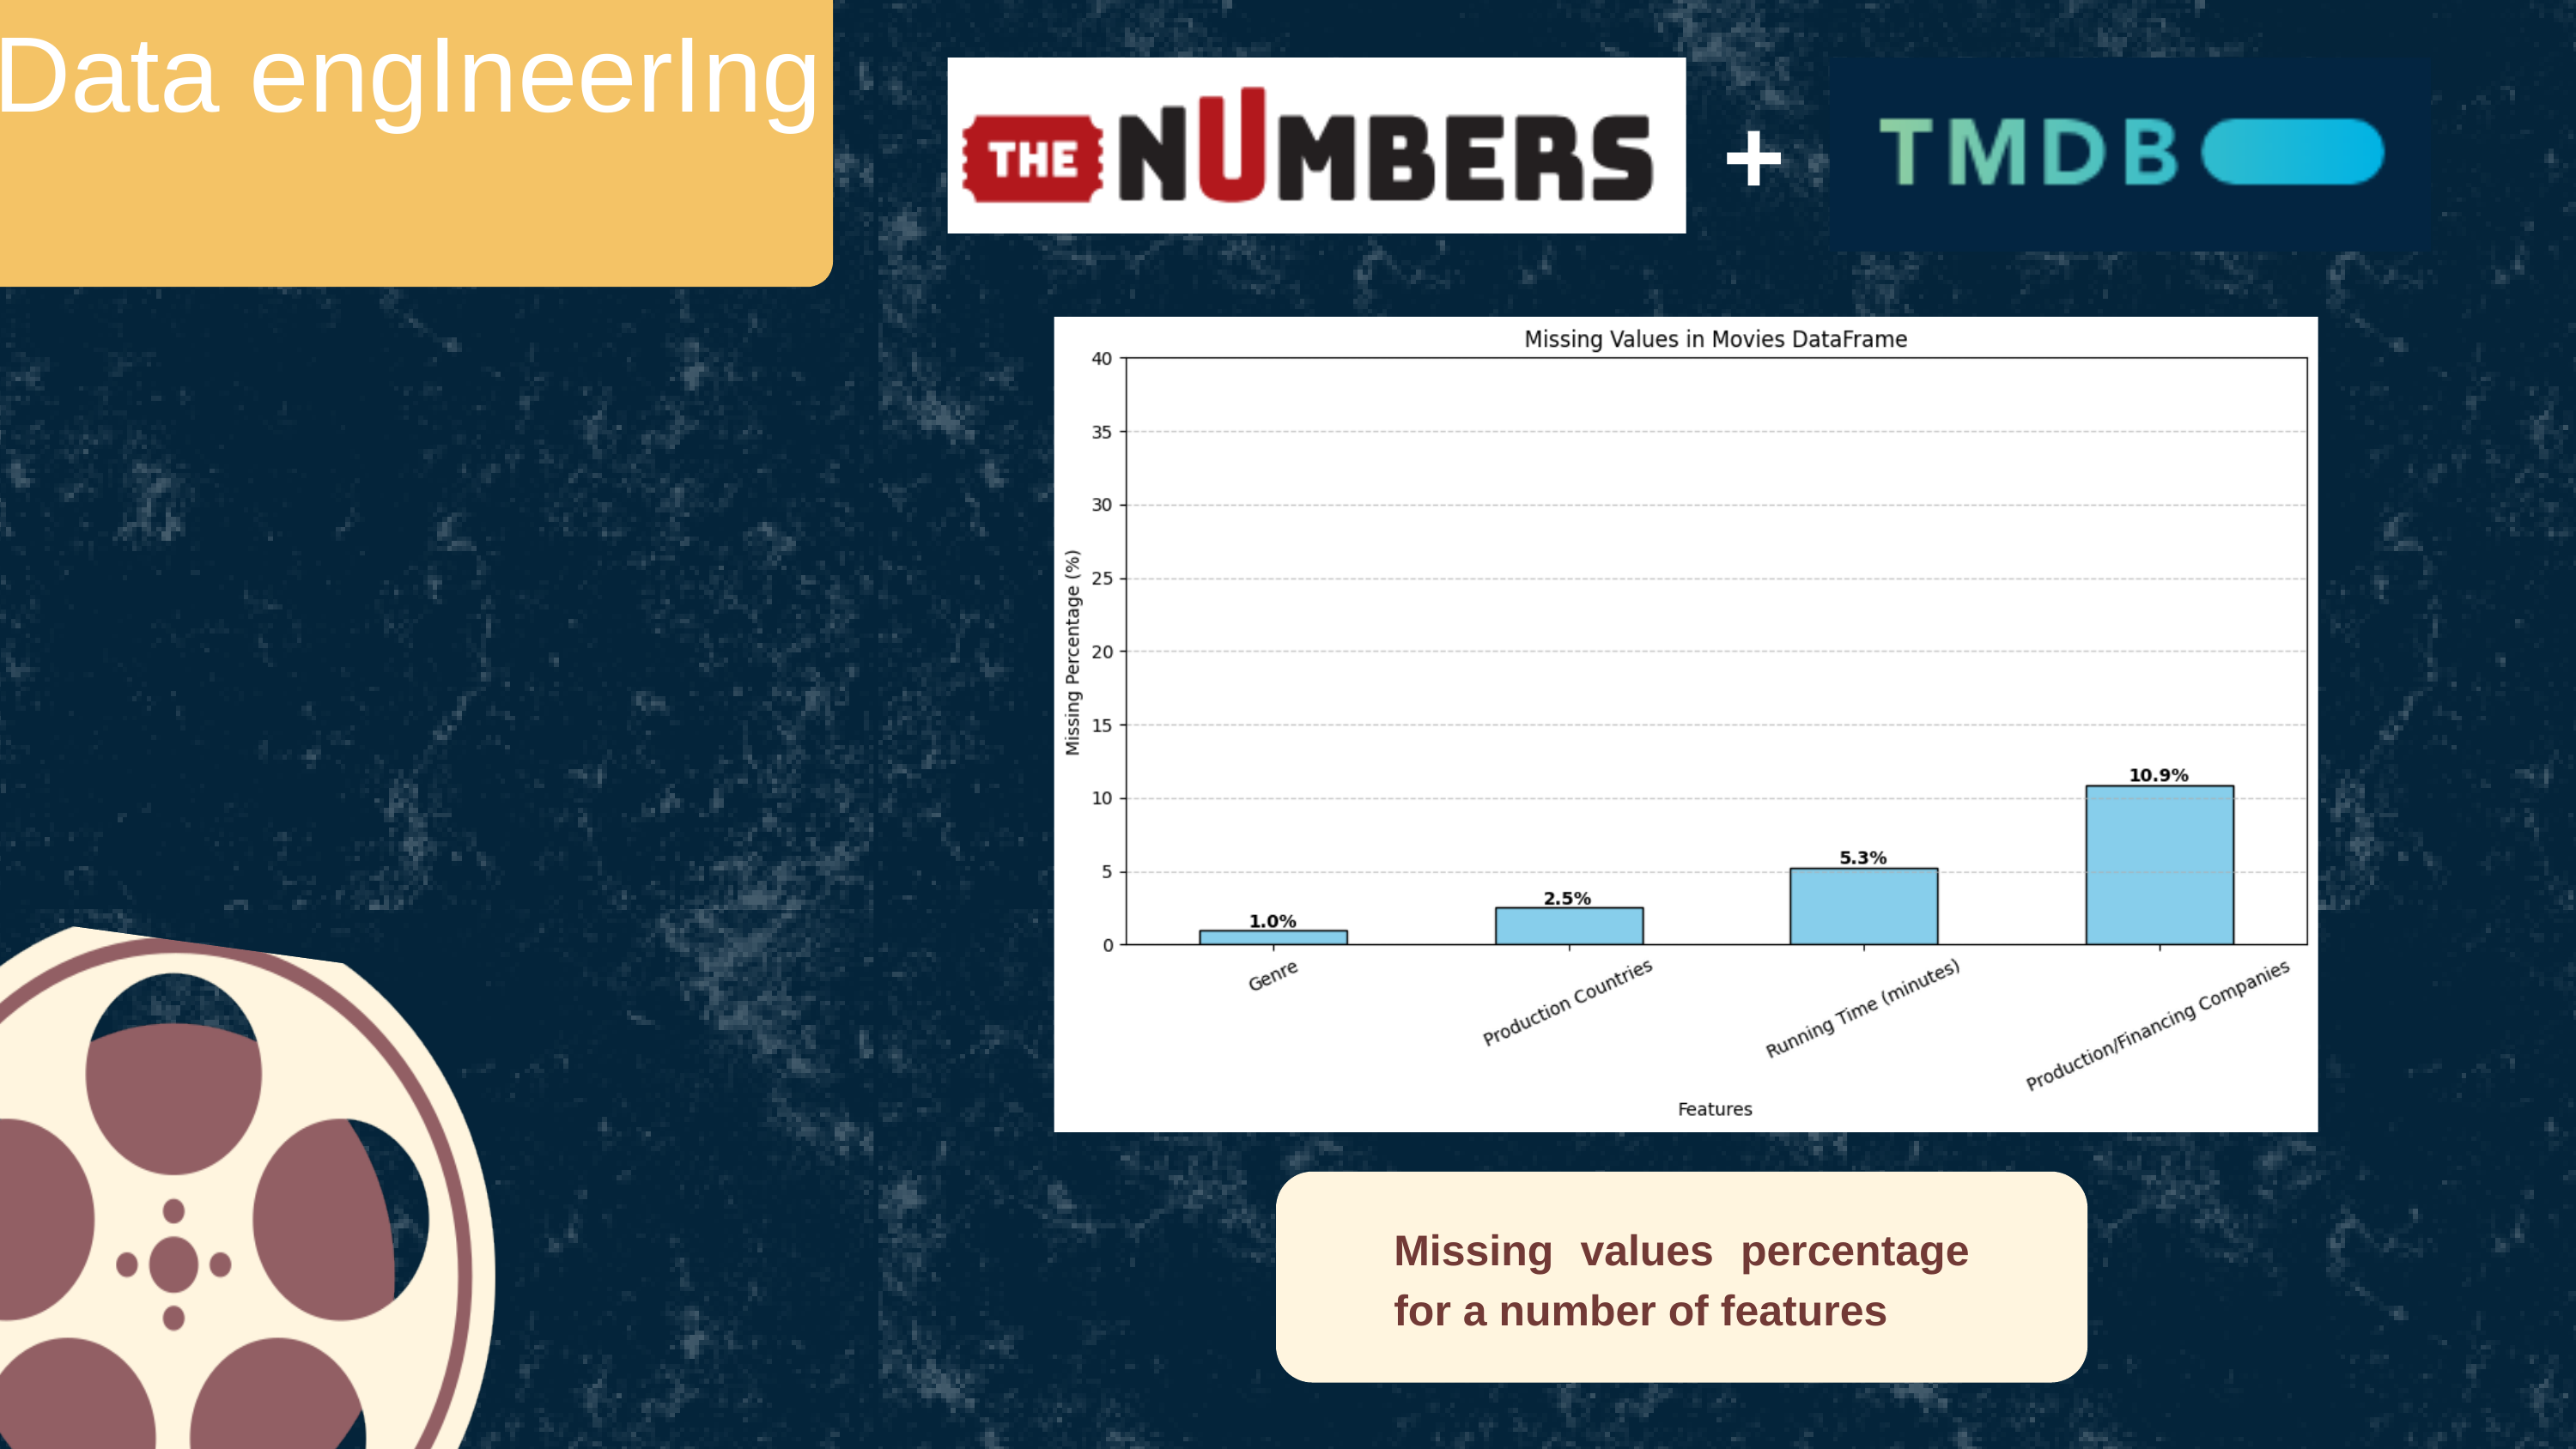

Data engIneerIng

+

Missing values percentage for a number of features